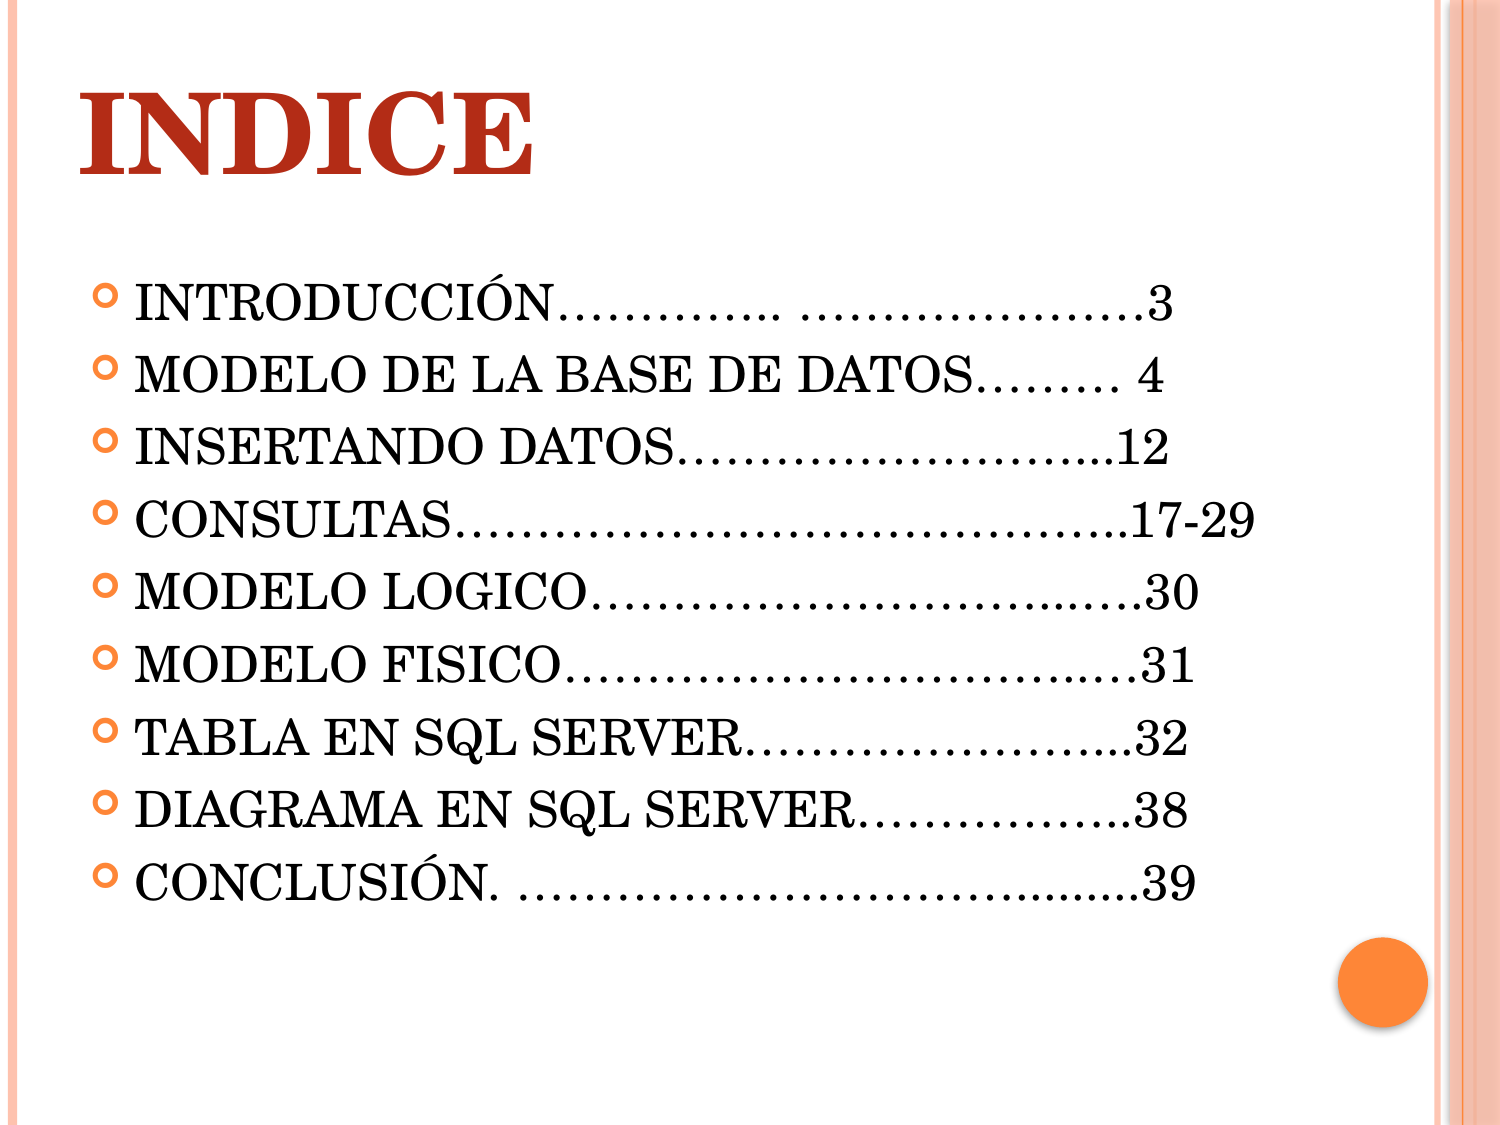

INDICE
INTRODUCCIÓN………….. …………………3
MODELO DE LA BASE DE DATOS……… 4
INSERTANDO DATOS……………………...12
CONSULTAS…………………………………..17-29
MODELO LOGICO………………………...….30
MODELO FISICO…………………………..…31
TABLA EN SQL SERVER…………………...32
DIAGRAMA EN SQL SERVER……………..38
CONCLUSIÓN. ………………………….........39